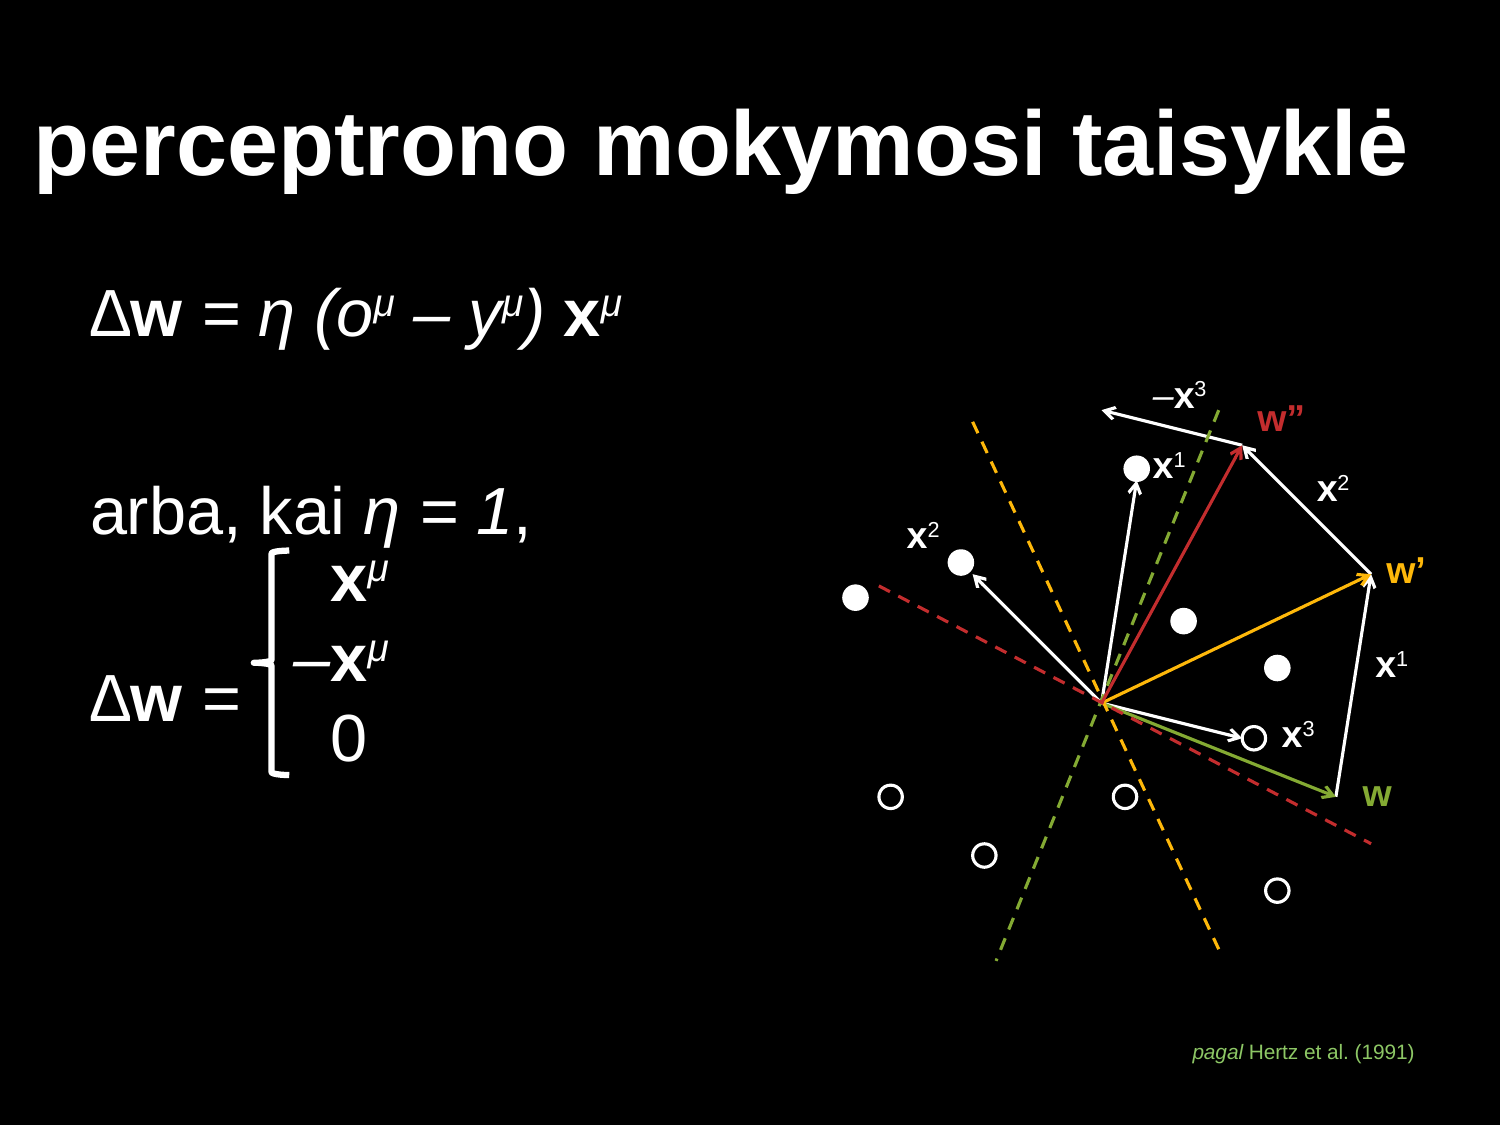

# perceptrono mokymosi taisyklė
∆w = η (oμ – yμ) xμ

arba, kai η = 1,

∆w =

–x3
w”
w
w’
x1
x2

x1
x2
  xμ
–xμ
  0

x3

pagal Hertz et al. (1991)